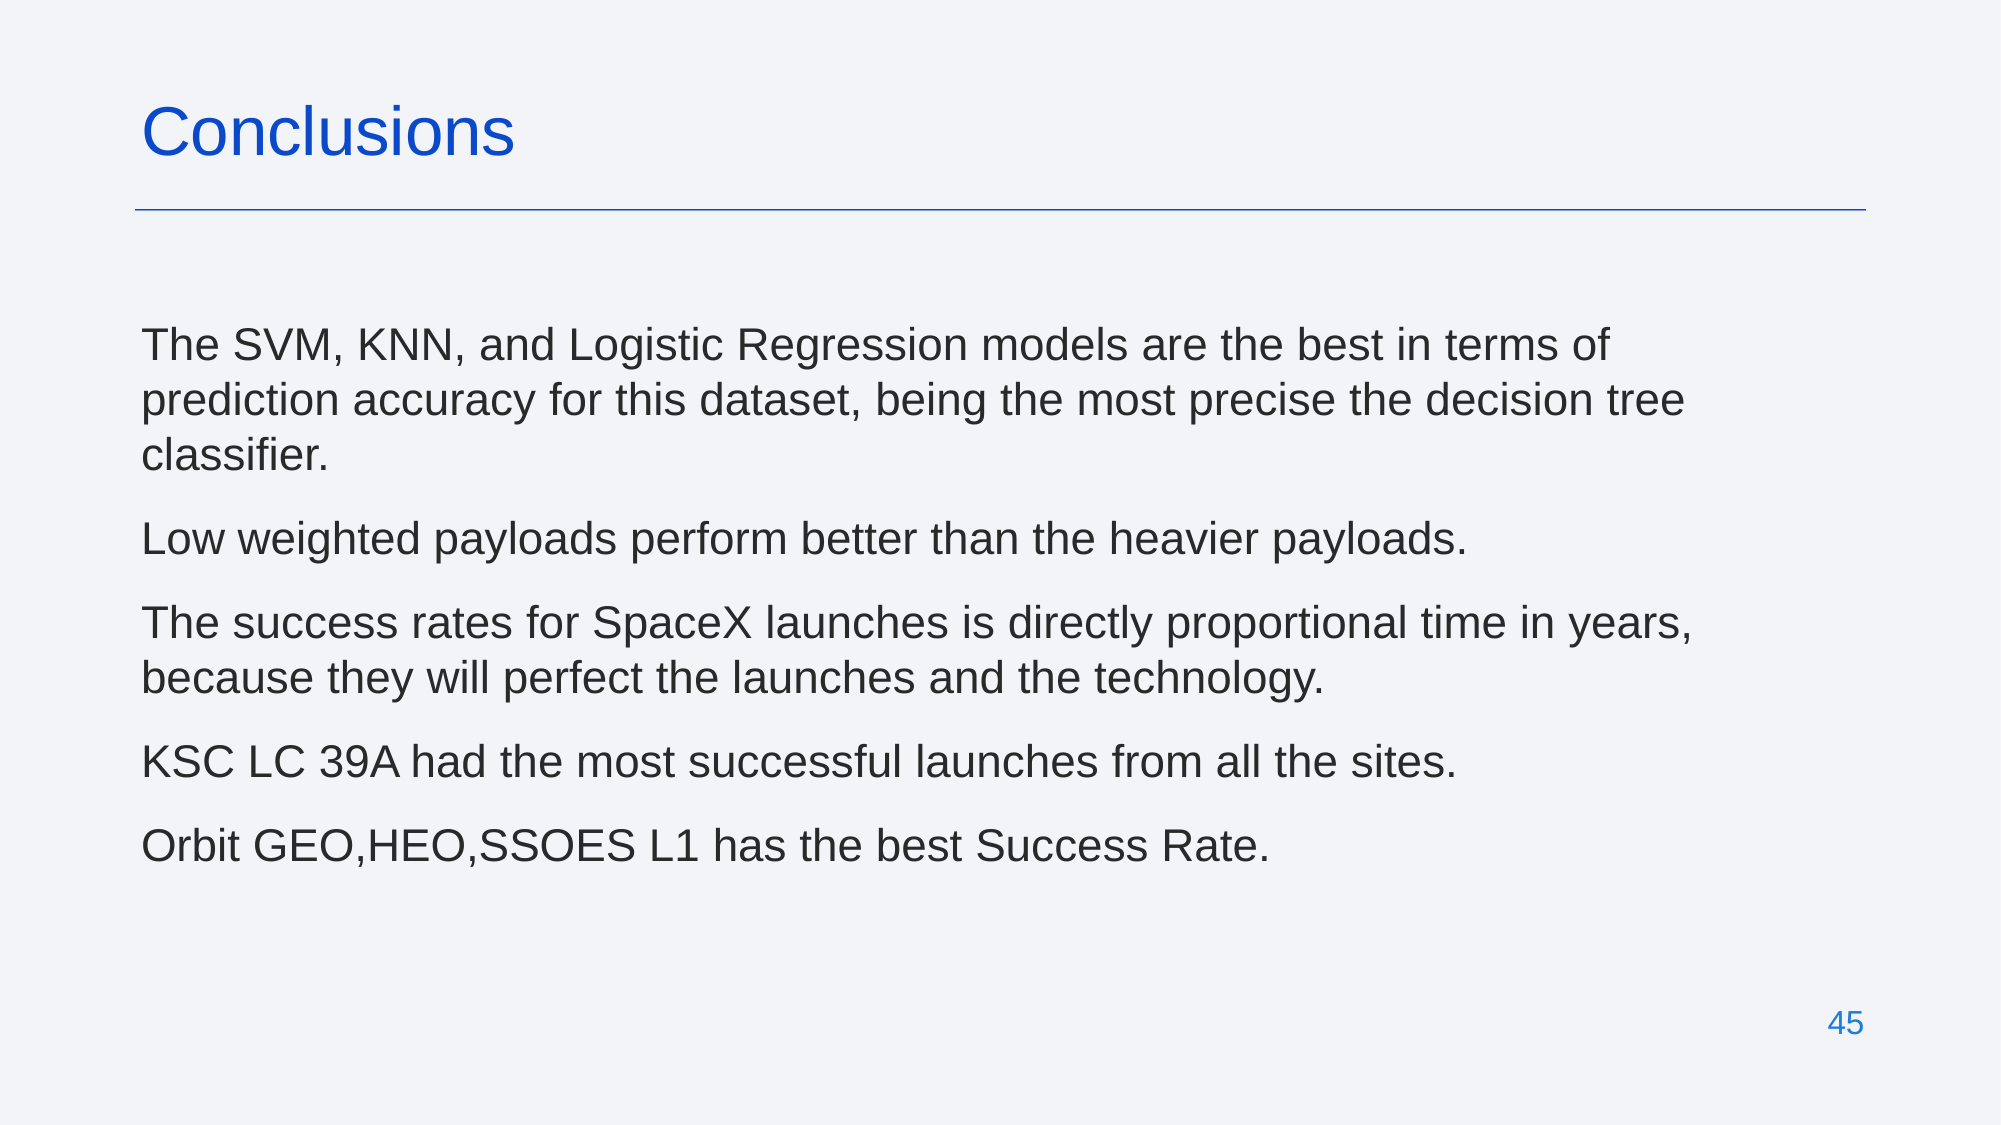

Conclusions
The SVM, KNN, and Logistic Regression models are the best in terms of prediction accuracy for this dataset, being the most precise the decision tree classifier.
Low weighted payloads perform better than the heavier payloads.
The success rates for SpaceX launches is directly proportional time in years, because they will perfect the launches and the technology.
KSC LC 39A had the most successful launches from all the sites.
Orbit GEO,HEO,SSOES L1 has the best Success Rate.

45